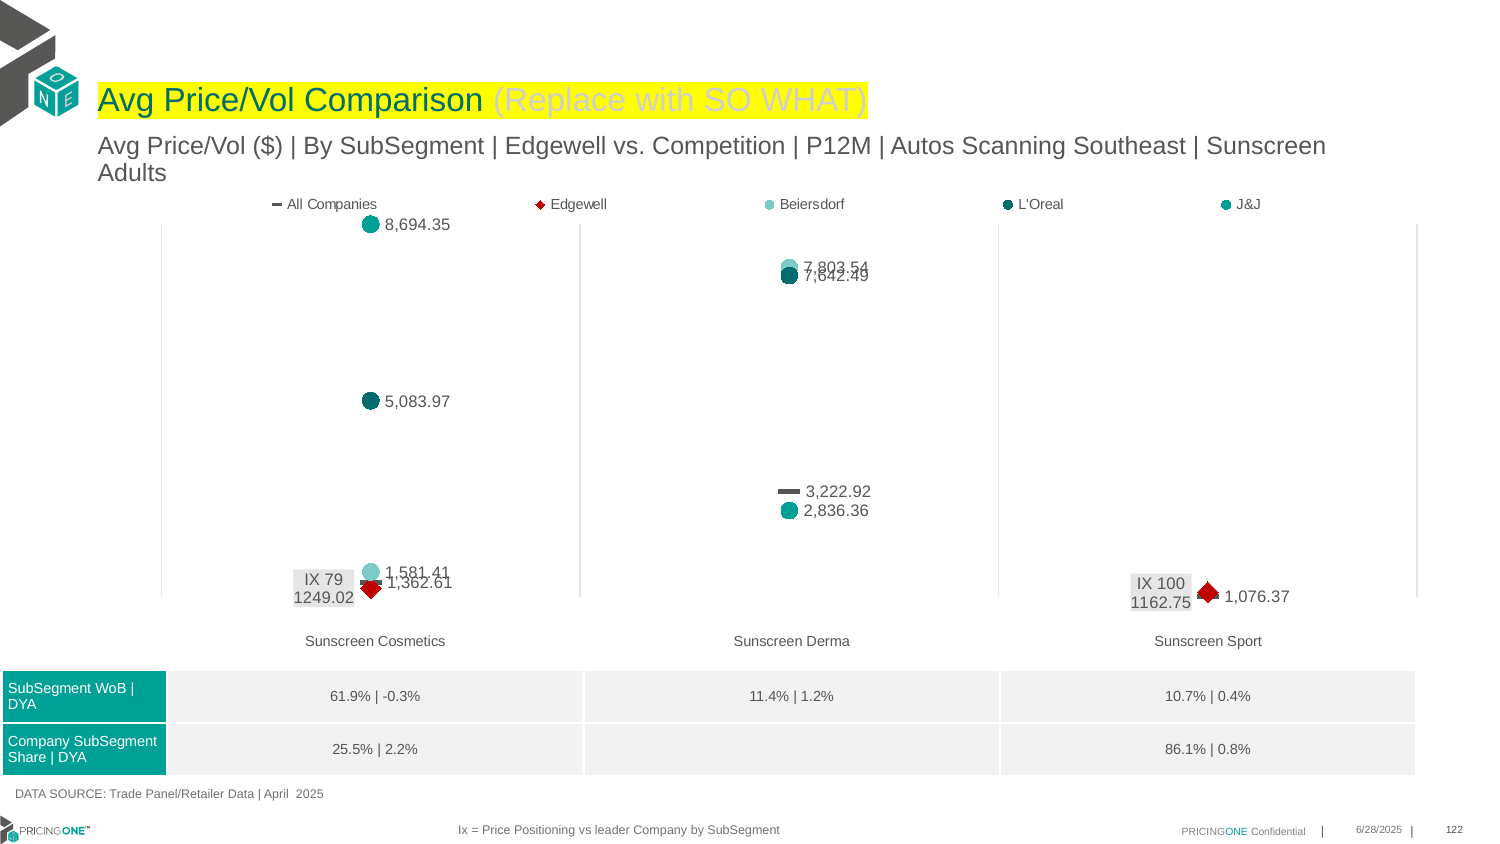

# Avg Price/Vol Comparison (Replace with SO WHAT)
Avg Price/Vol ($) | By SubSegment | Edgewell vs. Competition | P12M | Autos Scanning Southeast | Sunscreen Adults

### Chart

| Category | All Companies | Edgewell | Beiersdorf | L'Oreal | J&J |
|---|---|---|---|---|---|
| IX 79 | 1362.61 | 1249.02 | 1581.41 | 5083.97 | 8694.35 |
| None | 3222.92 | None | 7803.54 | 7642.49 | 2836.36 |
| IX 100 | 1076.37 | 1162.75 | None | None | None |
|  | Sunscreen Cosmetics | Sunscreen Derma | Sunscreen Sport |
| --- | --- | --- | --- |
| SubSegment WoB | DYA | 61.9% | -0.3% | 11.4% | 1.2% | 10.7% | 0.4% |
| Company SubSegment Share | DYA | 25.5% | 2.2% |  | 86.1% | 0.8% |
DATA SOURCE: Trade Panel/Retailer Data | April  2025
Ix = Price Positioning vs leader Company by SubSegment
6/28/2025
122